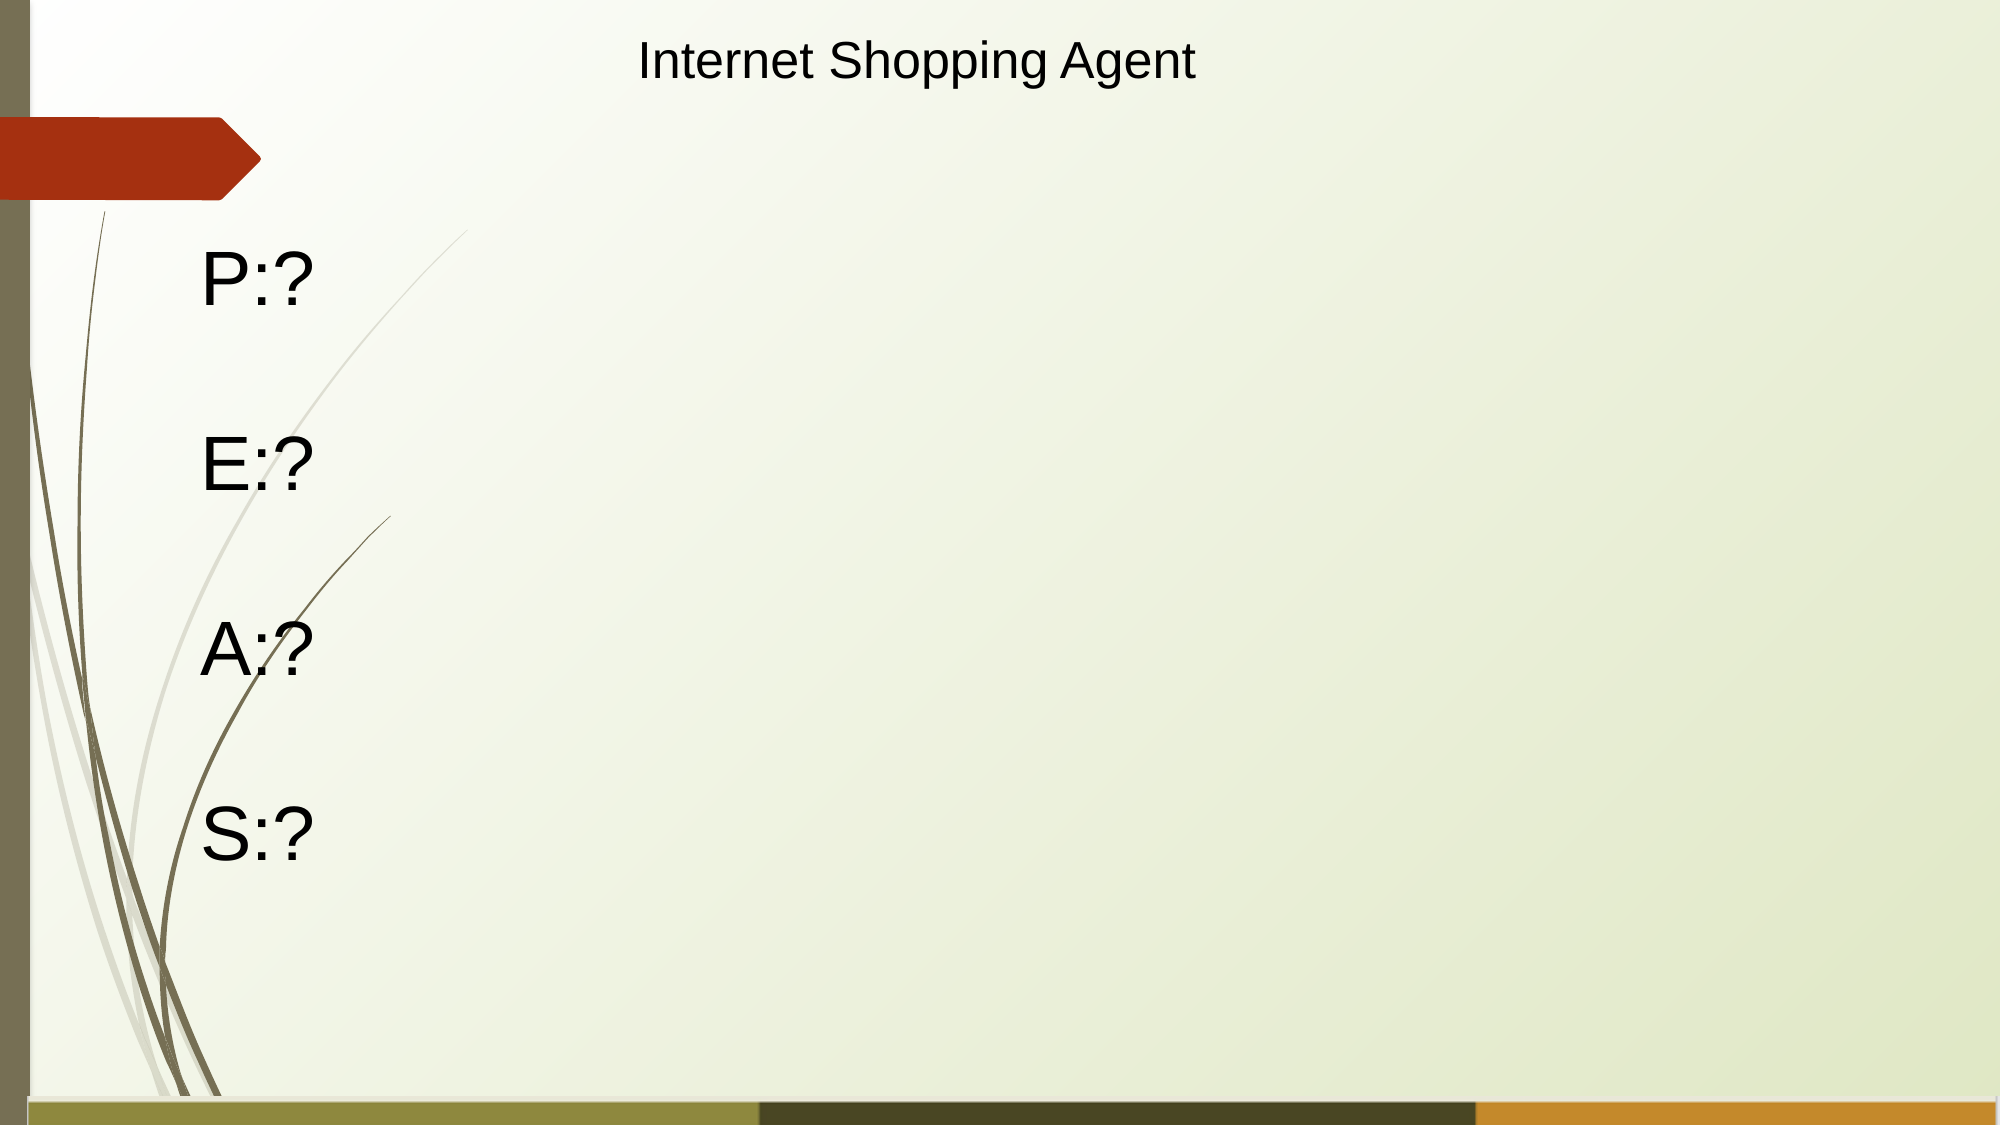

Internet Shopping Agent
P:?

E:?

A:?

S:?